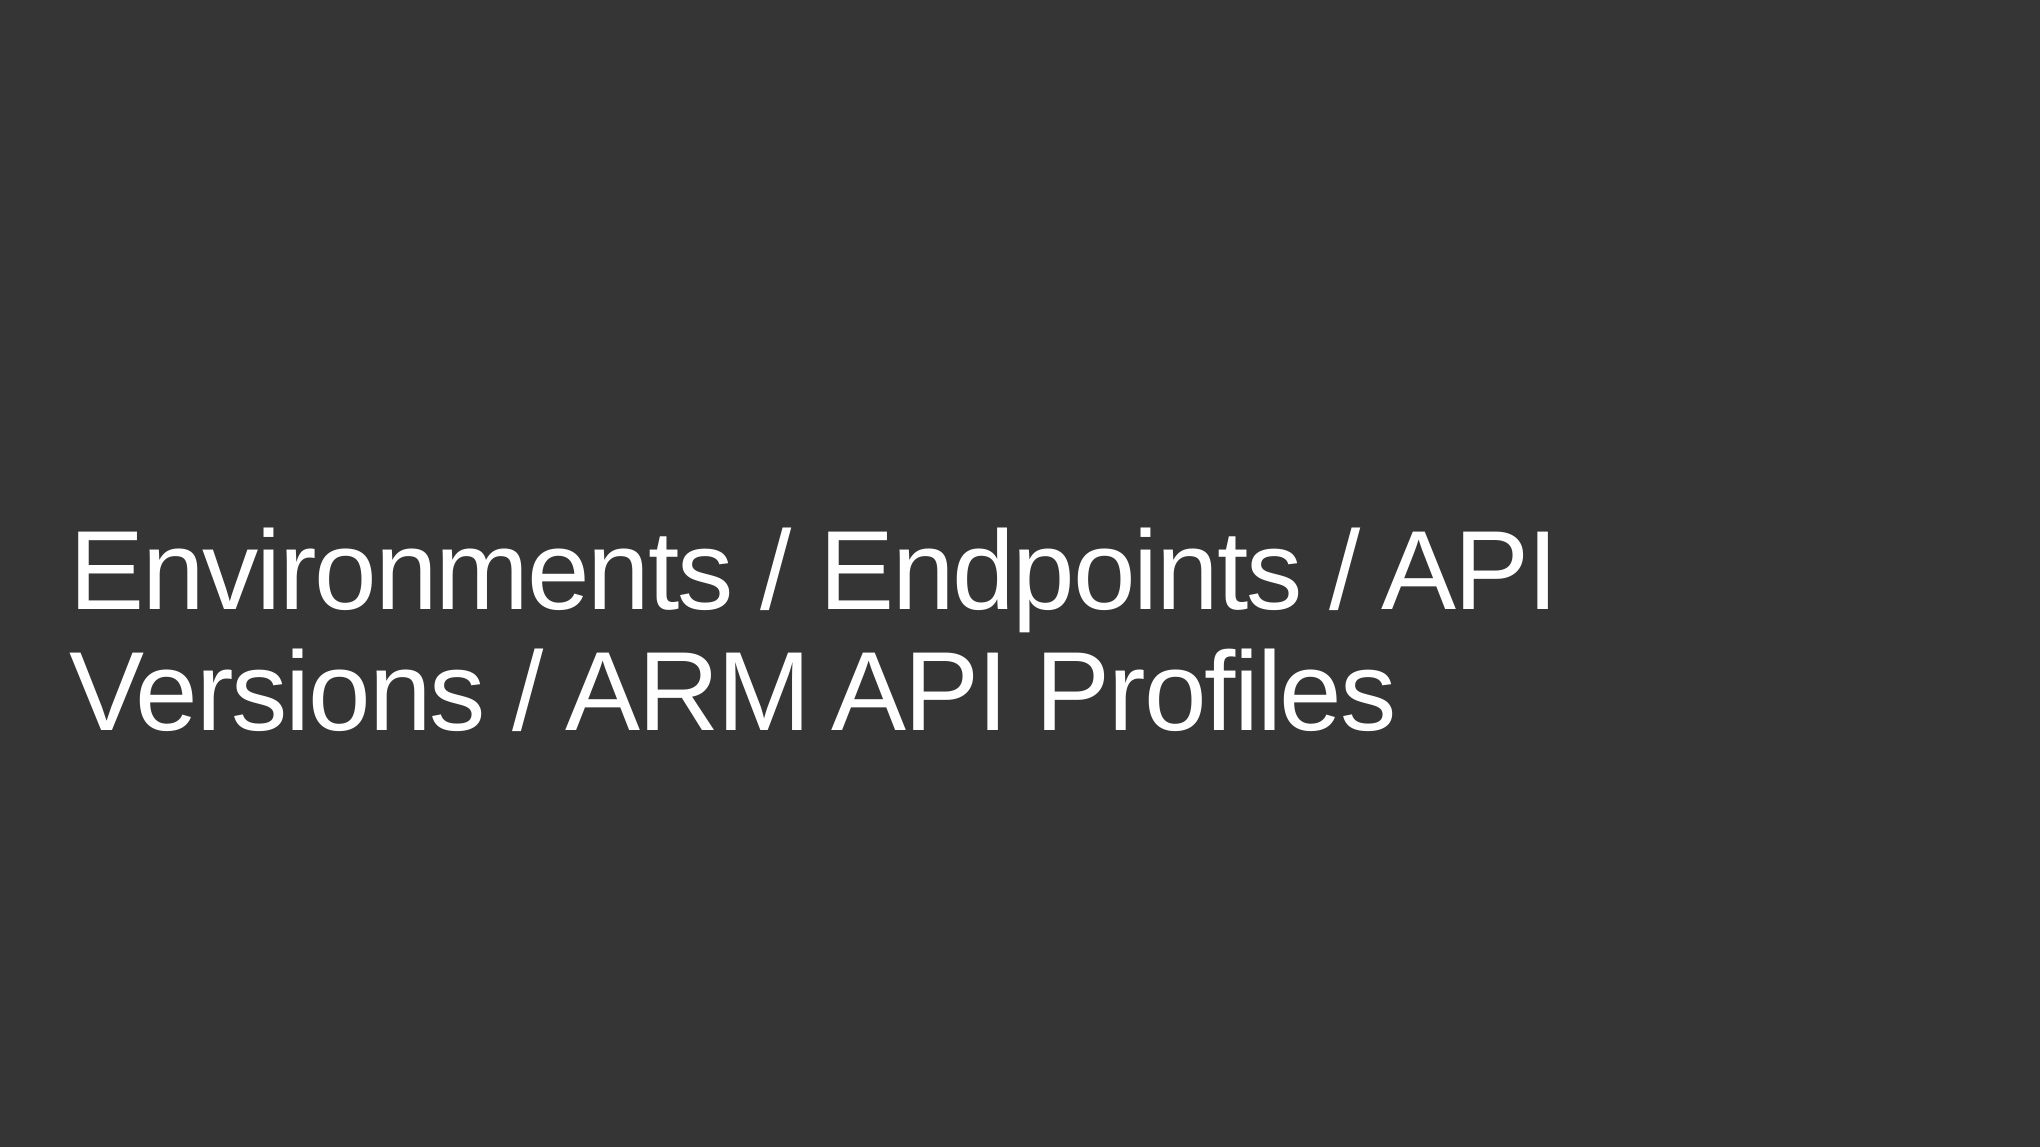

# Environments / Endpoints / API Versions / ARM API Profiles